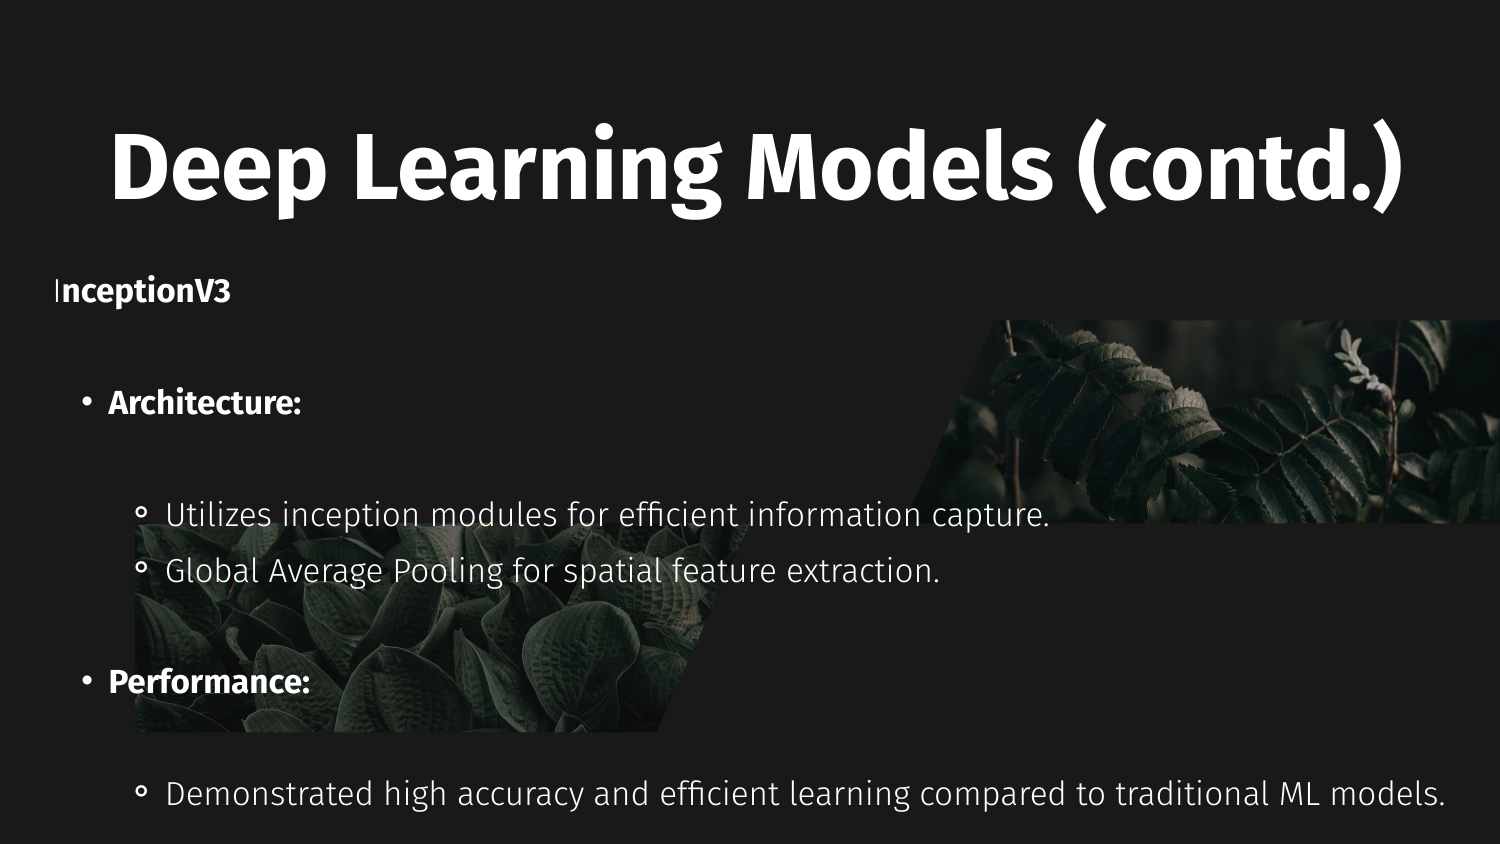

Deep Learning Models (contd.)

InceptionV3

Architecture:

Utilizes inception modules for efficient information capture.
Global Average Pooling for spatial feature extraction.

Performance:

Demonstrated high accuracy and efficient learning compared to traditional ML models.